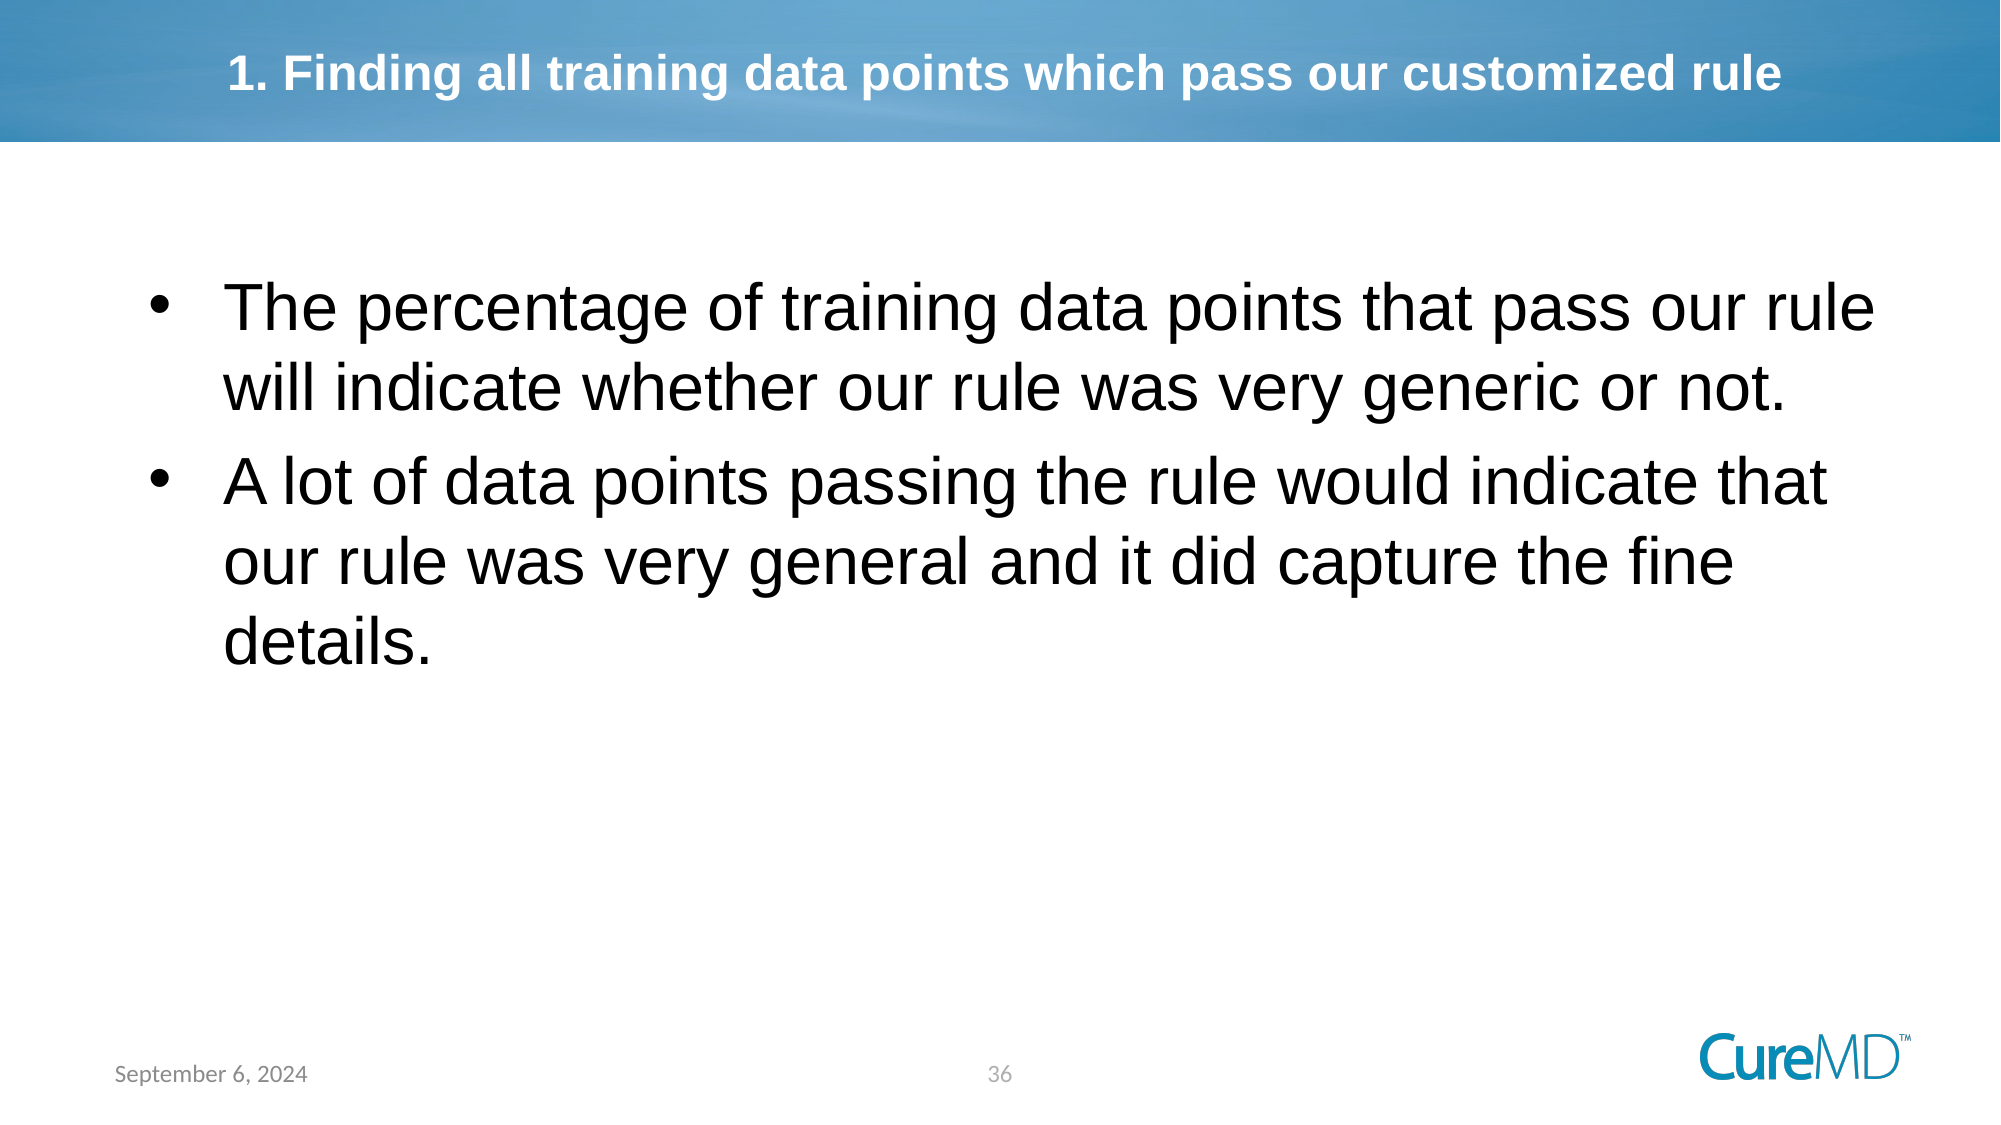

# 1. Finding all training data points which pass our customized rule

The percentage of training data points that pass our rule will indicate whether our rule was very generic or not.
A lot of data points passing the rule would indicate that our rule was very general and it did capture the fine details.
September 6, 2024
36